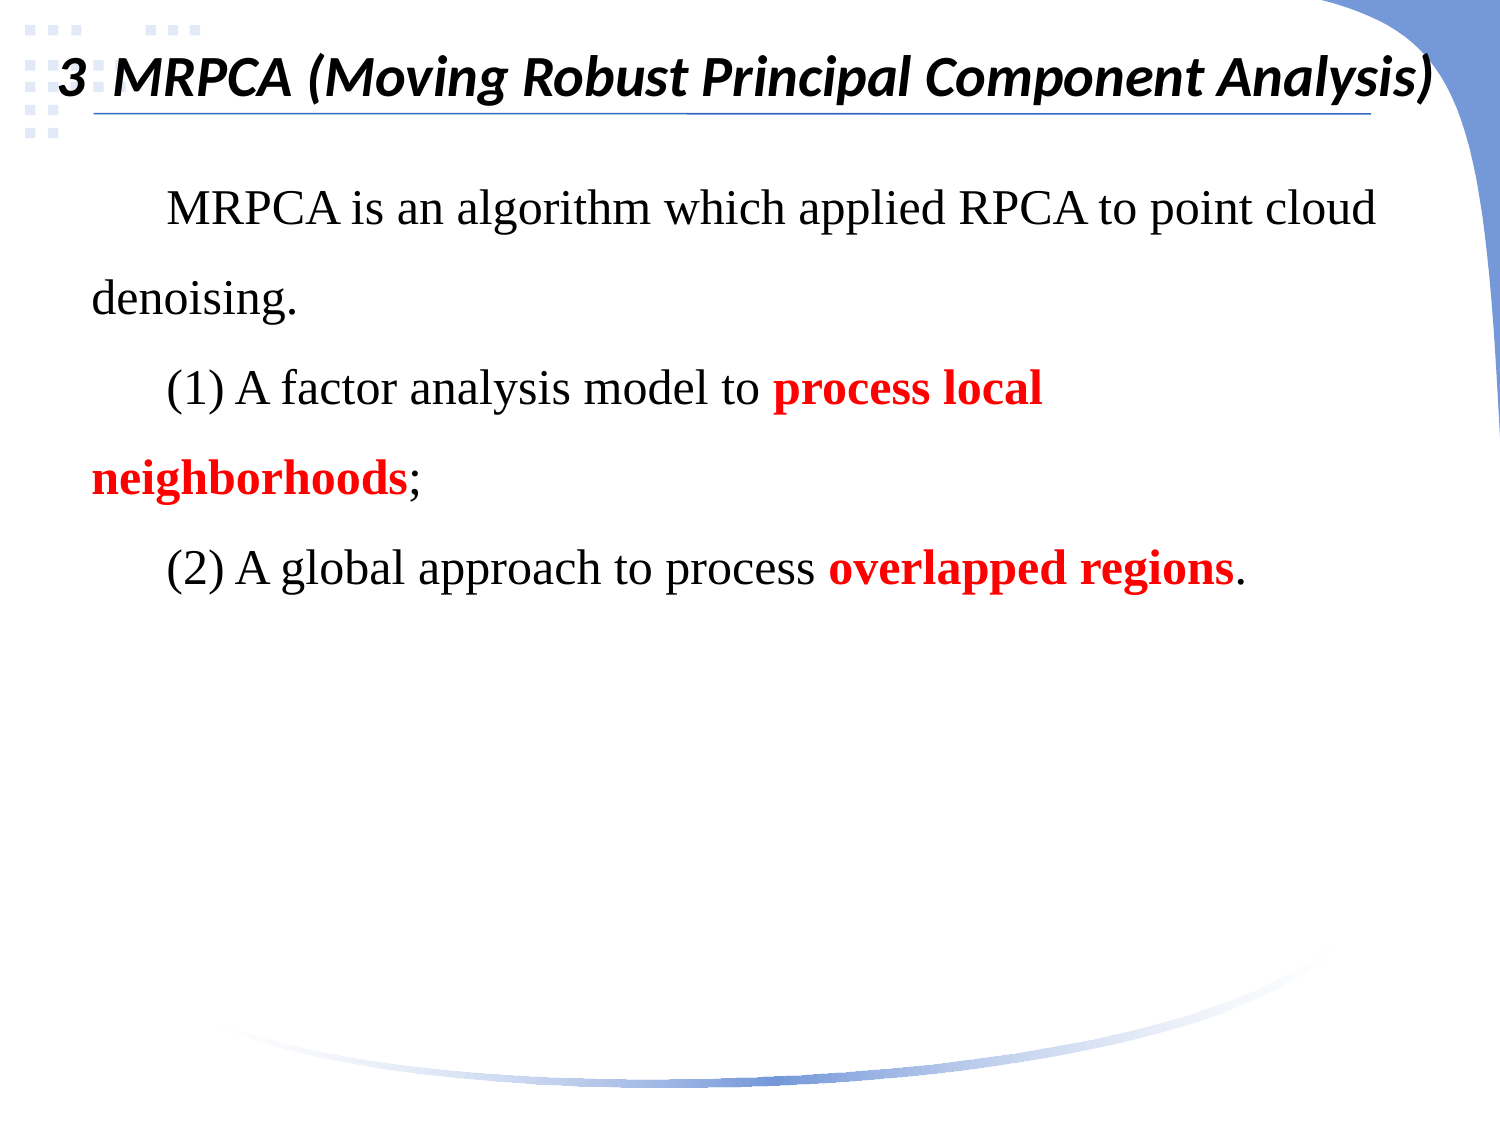

3  MRPCA (Moving Robust Principal Component Analysis)
MRPCA is an algorithm which applied RPCA to point cloud denoising.
(1) A factor analysis model to process local neighborhoods;
(2) A global approach to process overlapped regions.